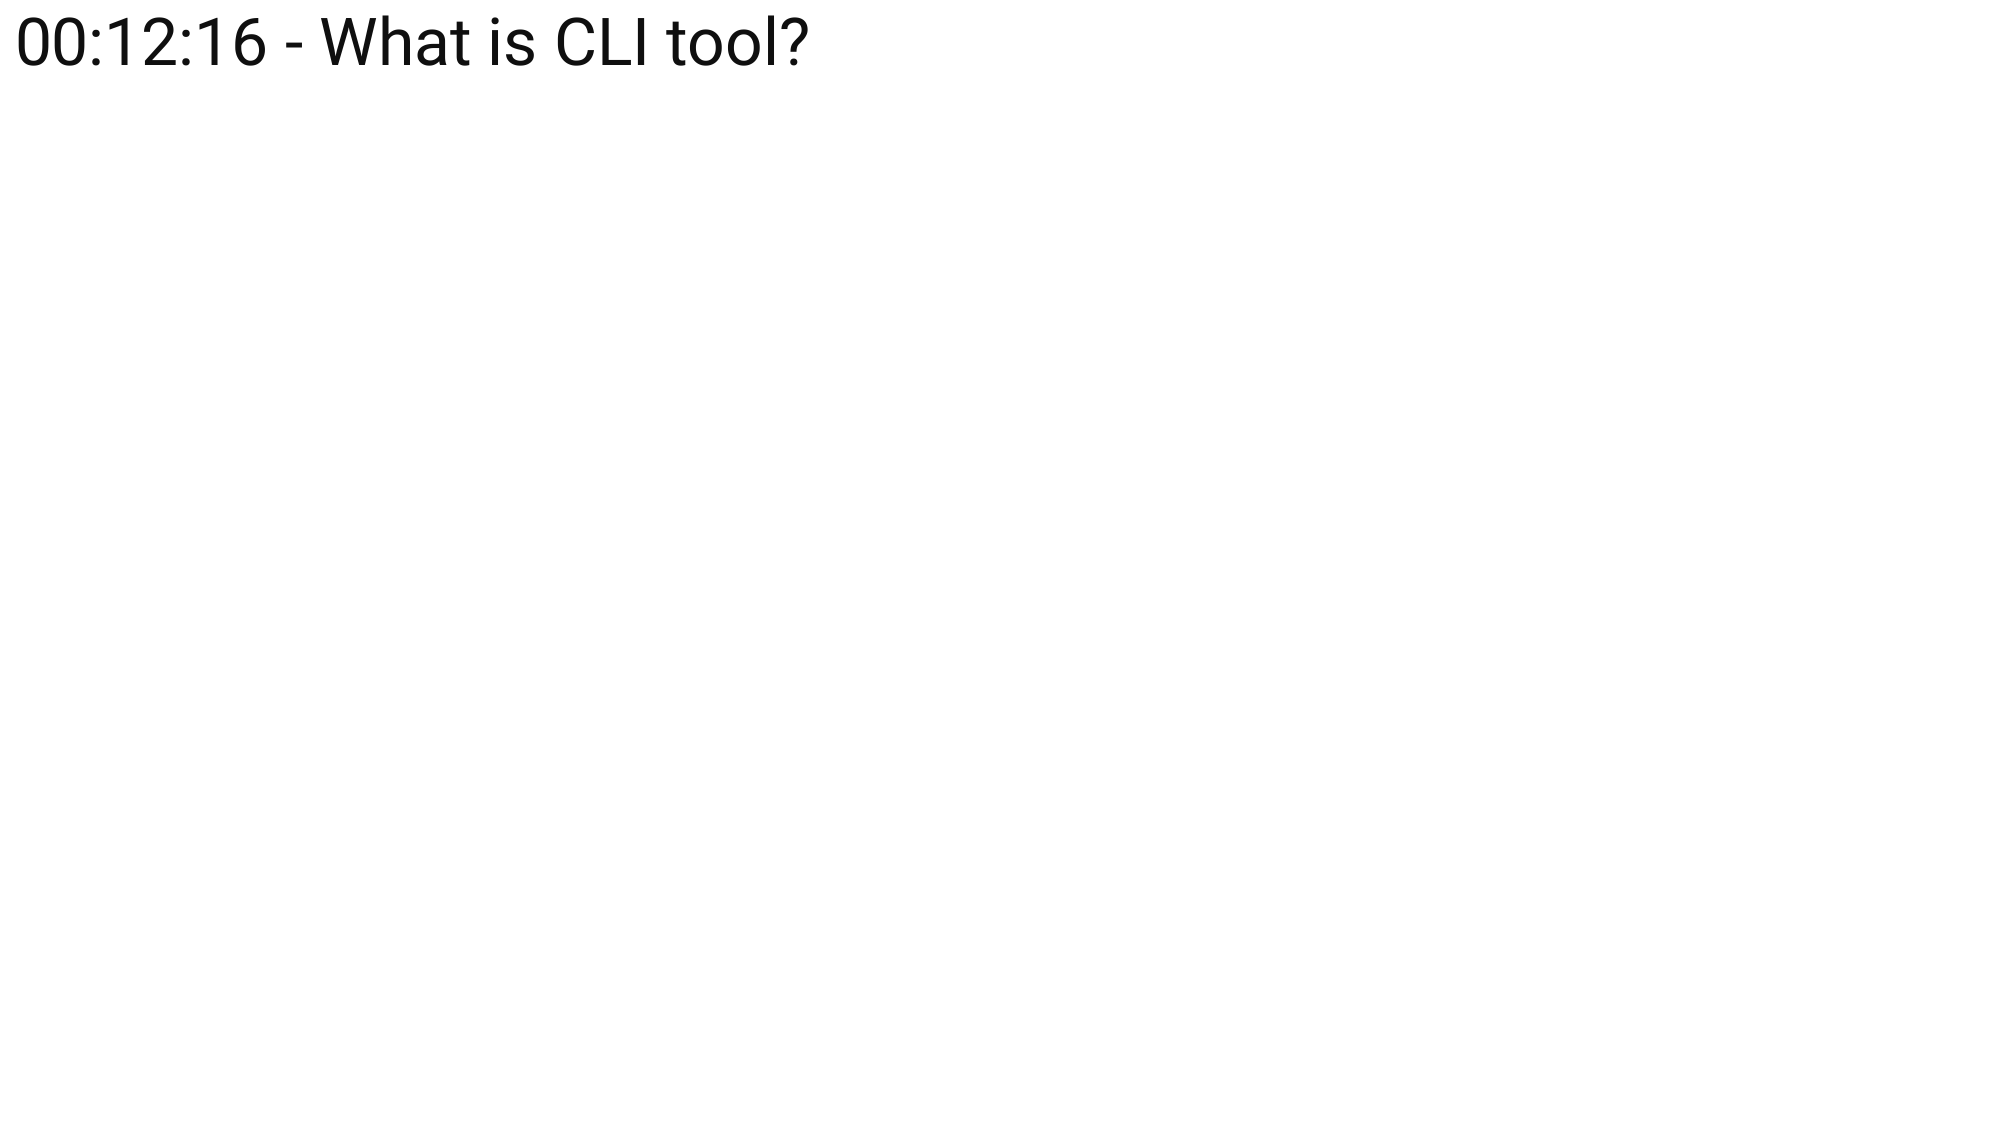

# 00:12:16 - What is CLI tool?